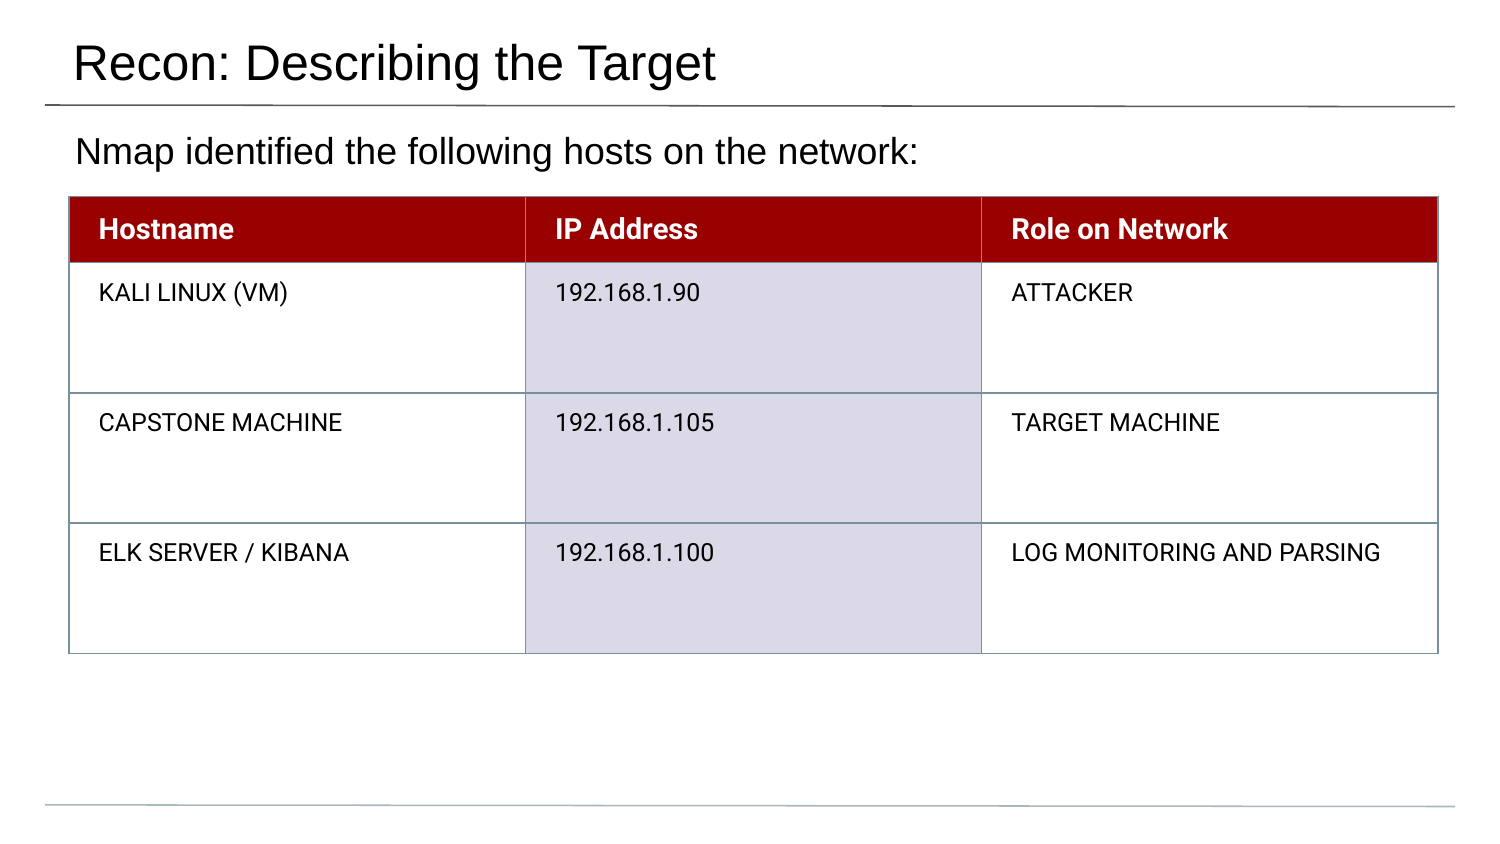

# Recon: Describing the Target
Nmap identified the following hosts on the network:
| Hostname | IP Address | Role on Network |
| --- | --- | --- |
| KALI LINUX (VM) | 192.168.1.90 | ATTACKER |
| CAPSTONE MACHINE | 192.168.1.105 | TARGET MACHINE |
| ELK SERVER / KIBANA | 192.168.1.100 | LOG MONITORING AND PARSING |